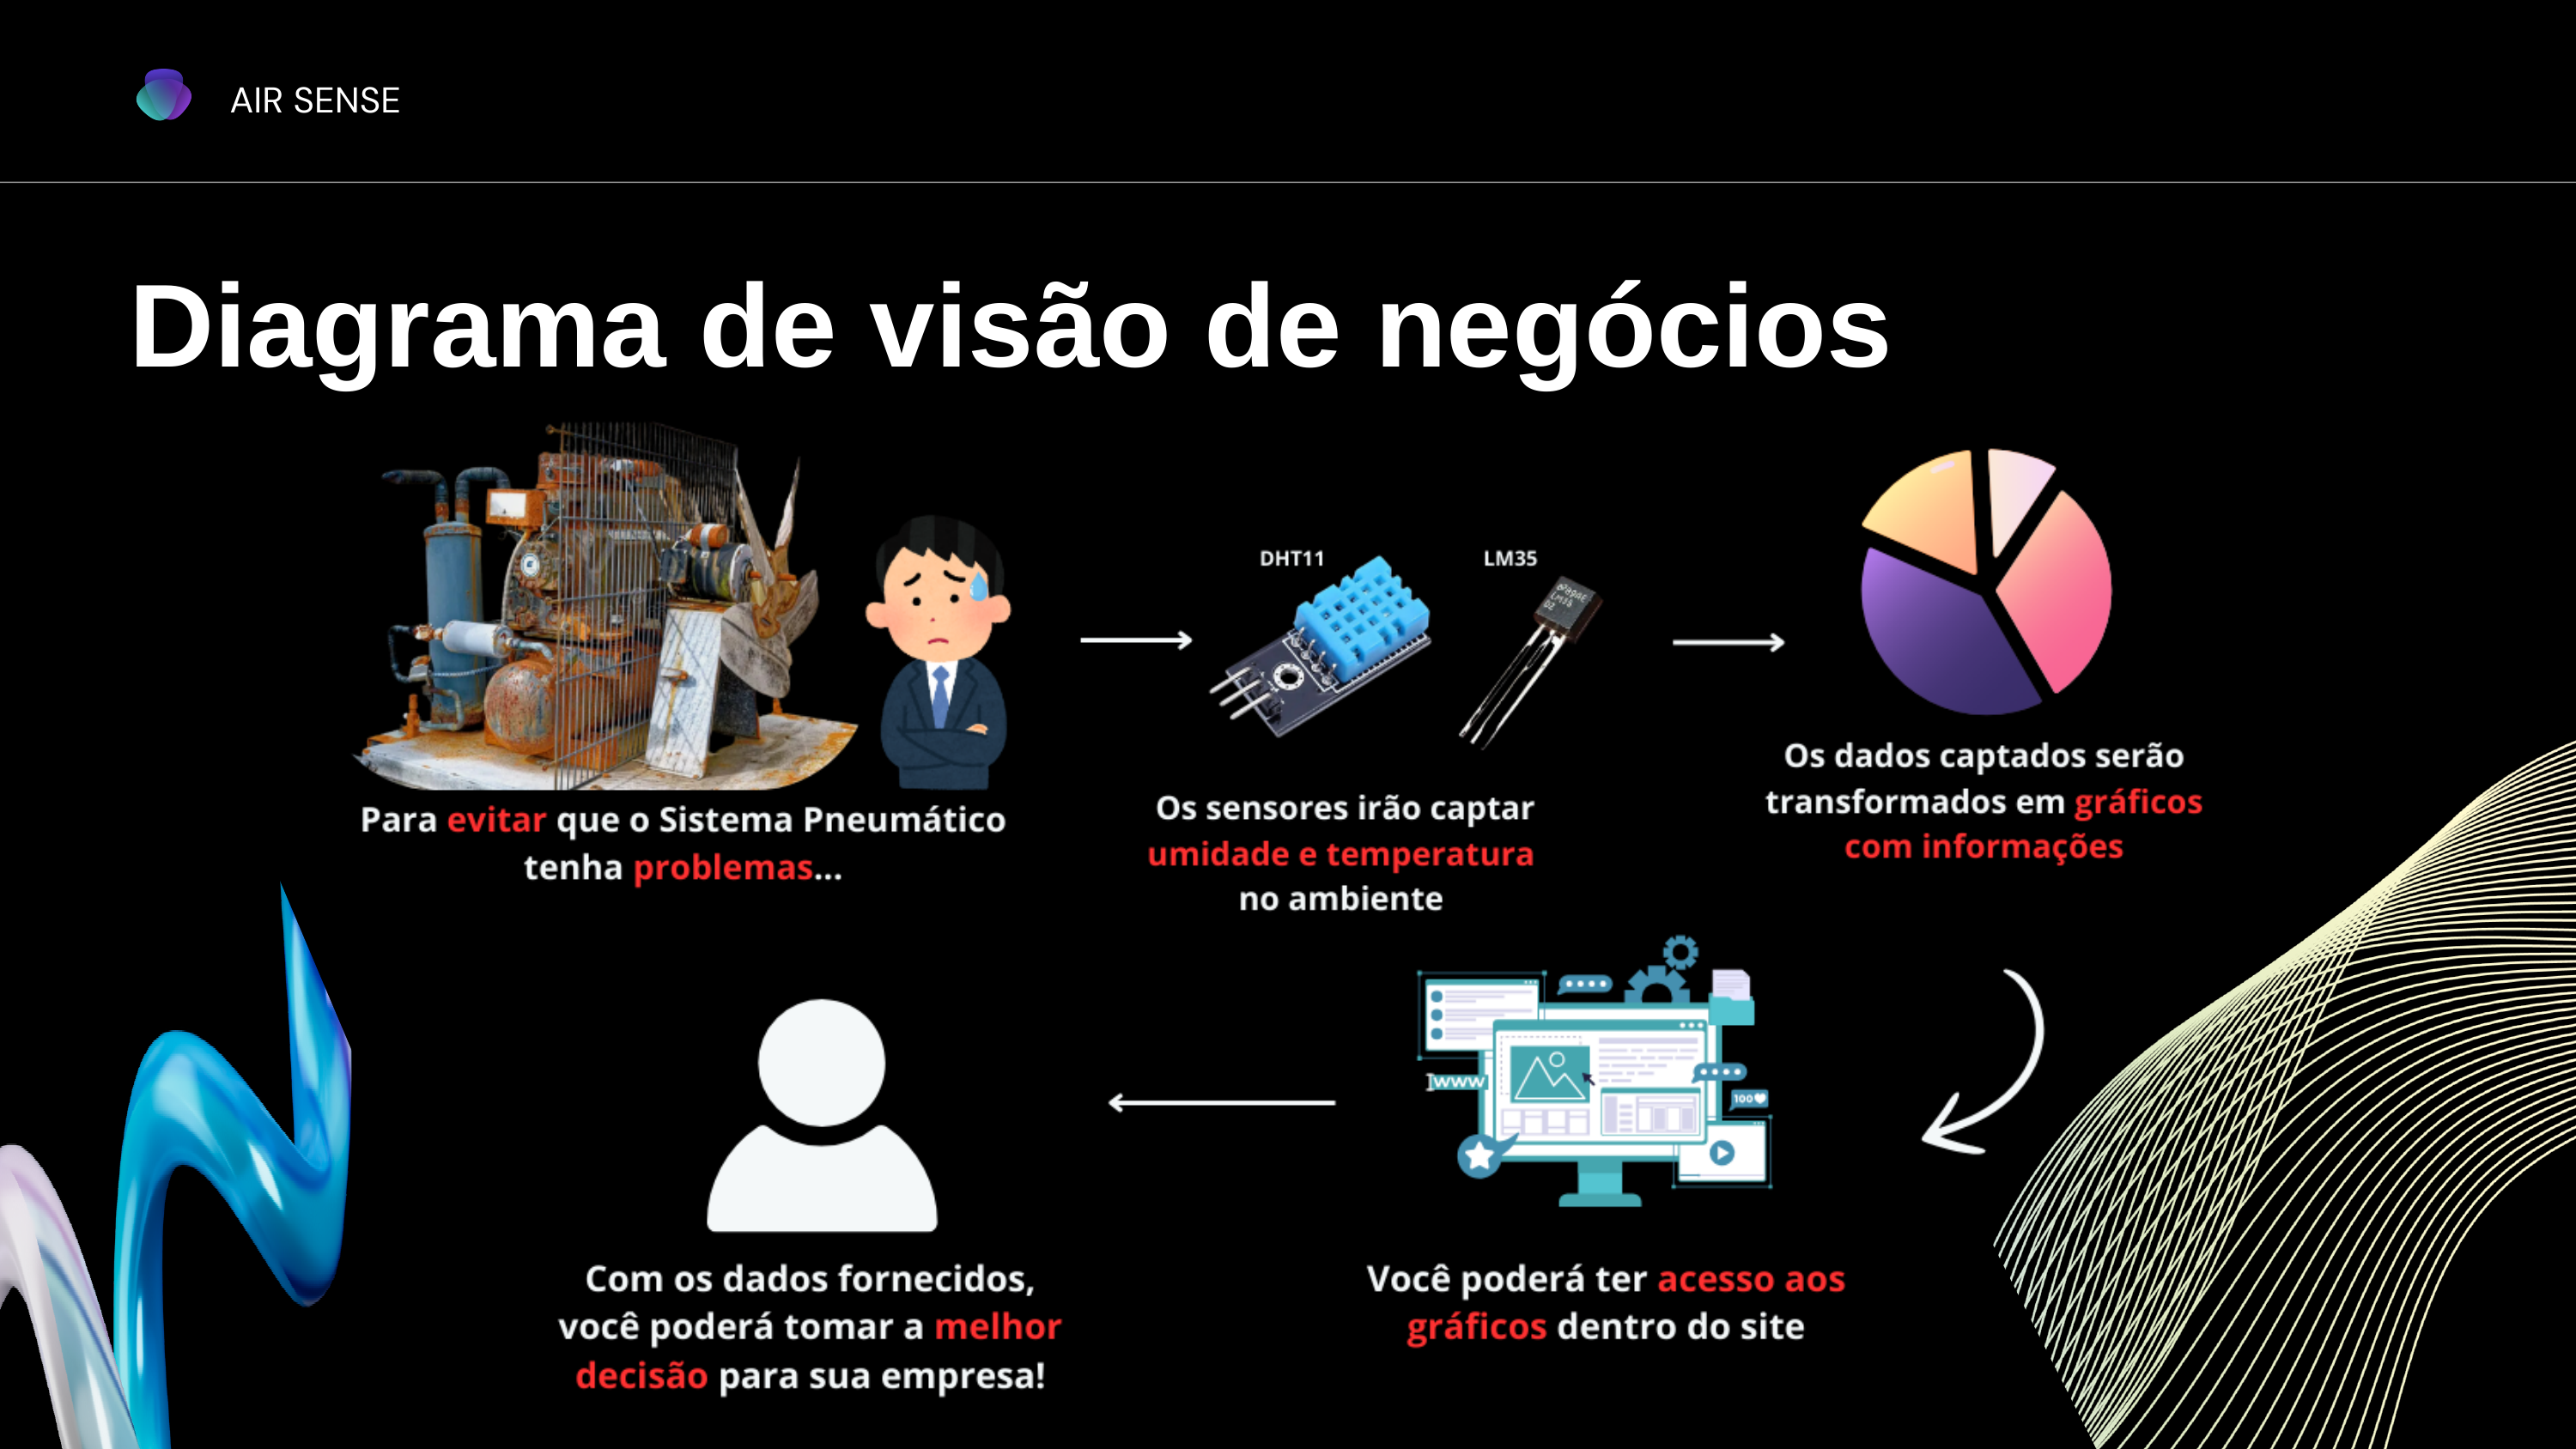

AIR SENSE

Diagrama de visão de negócios